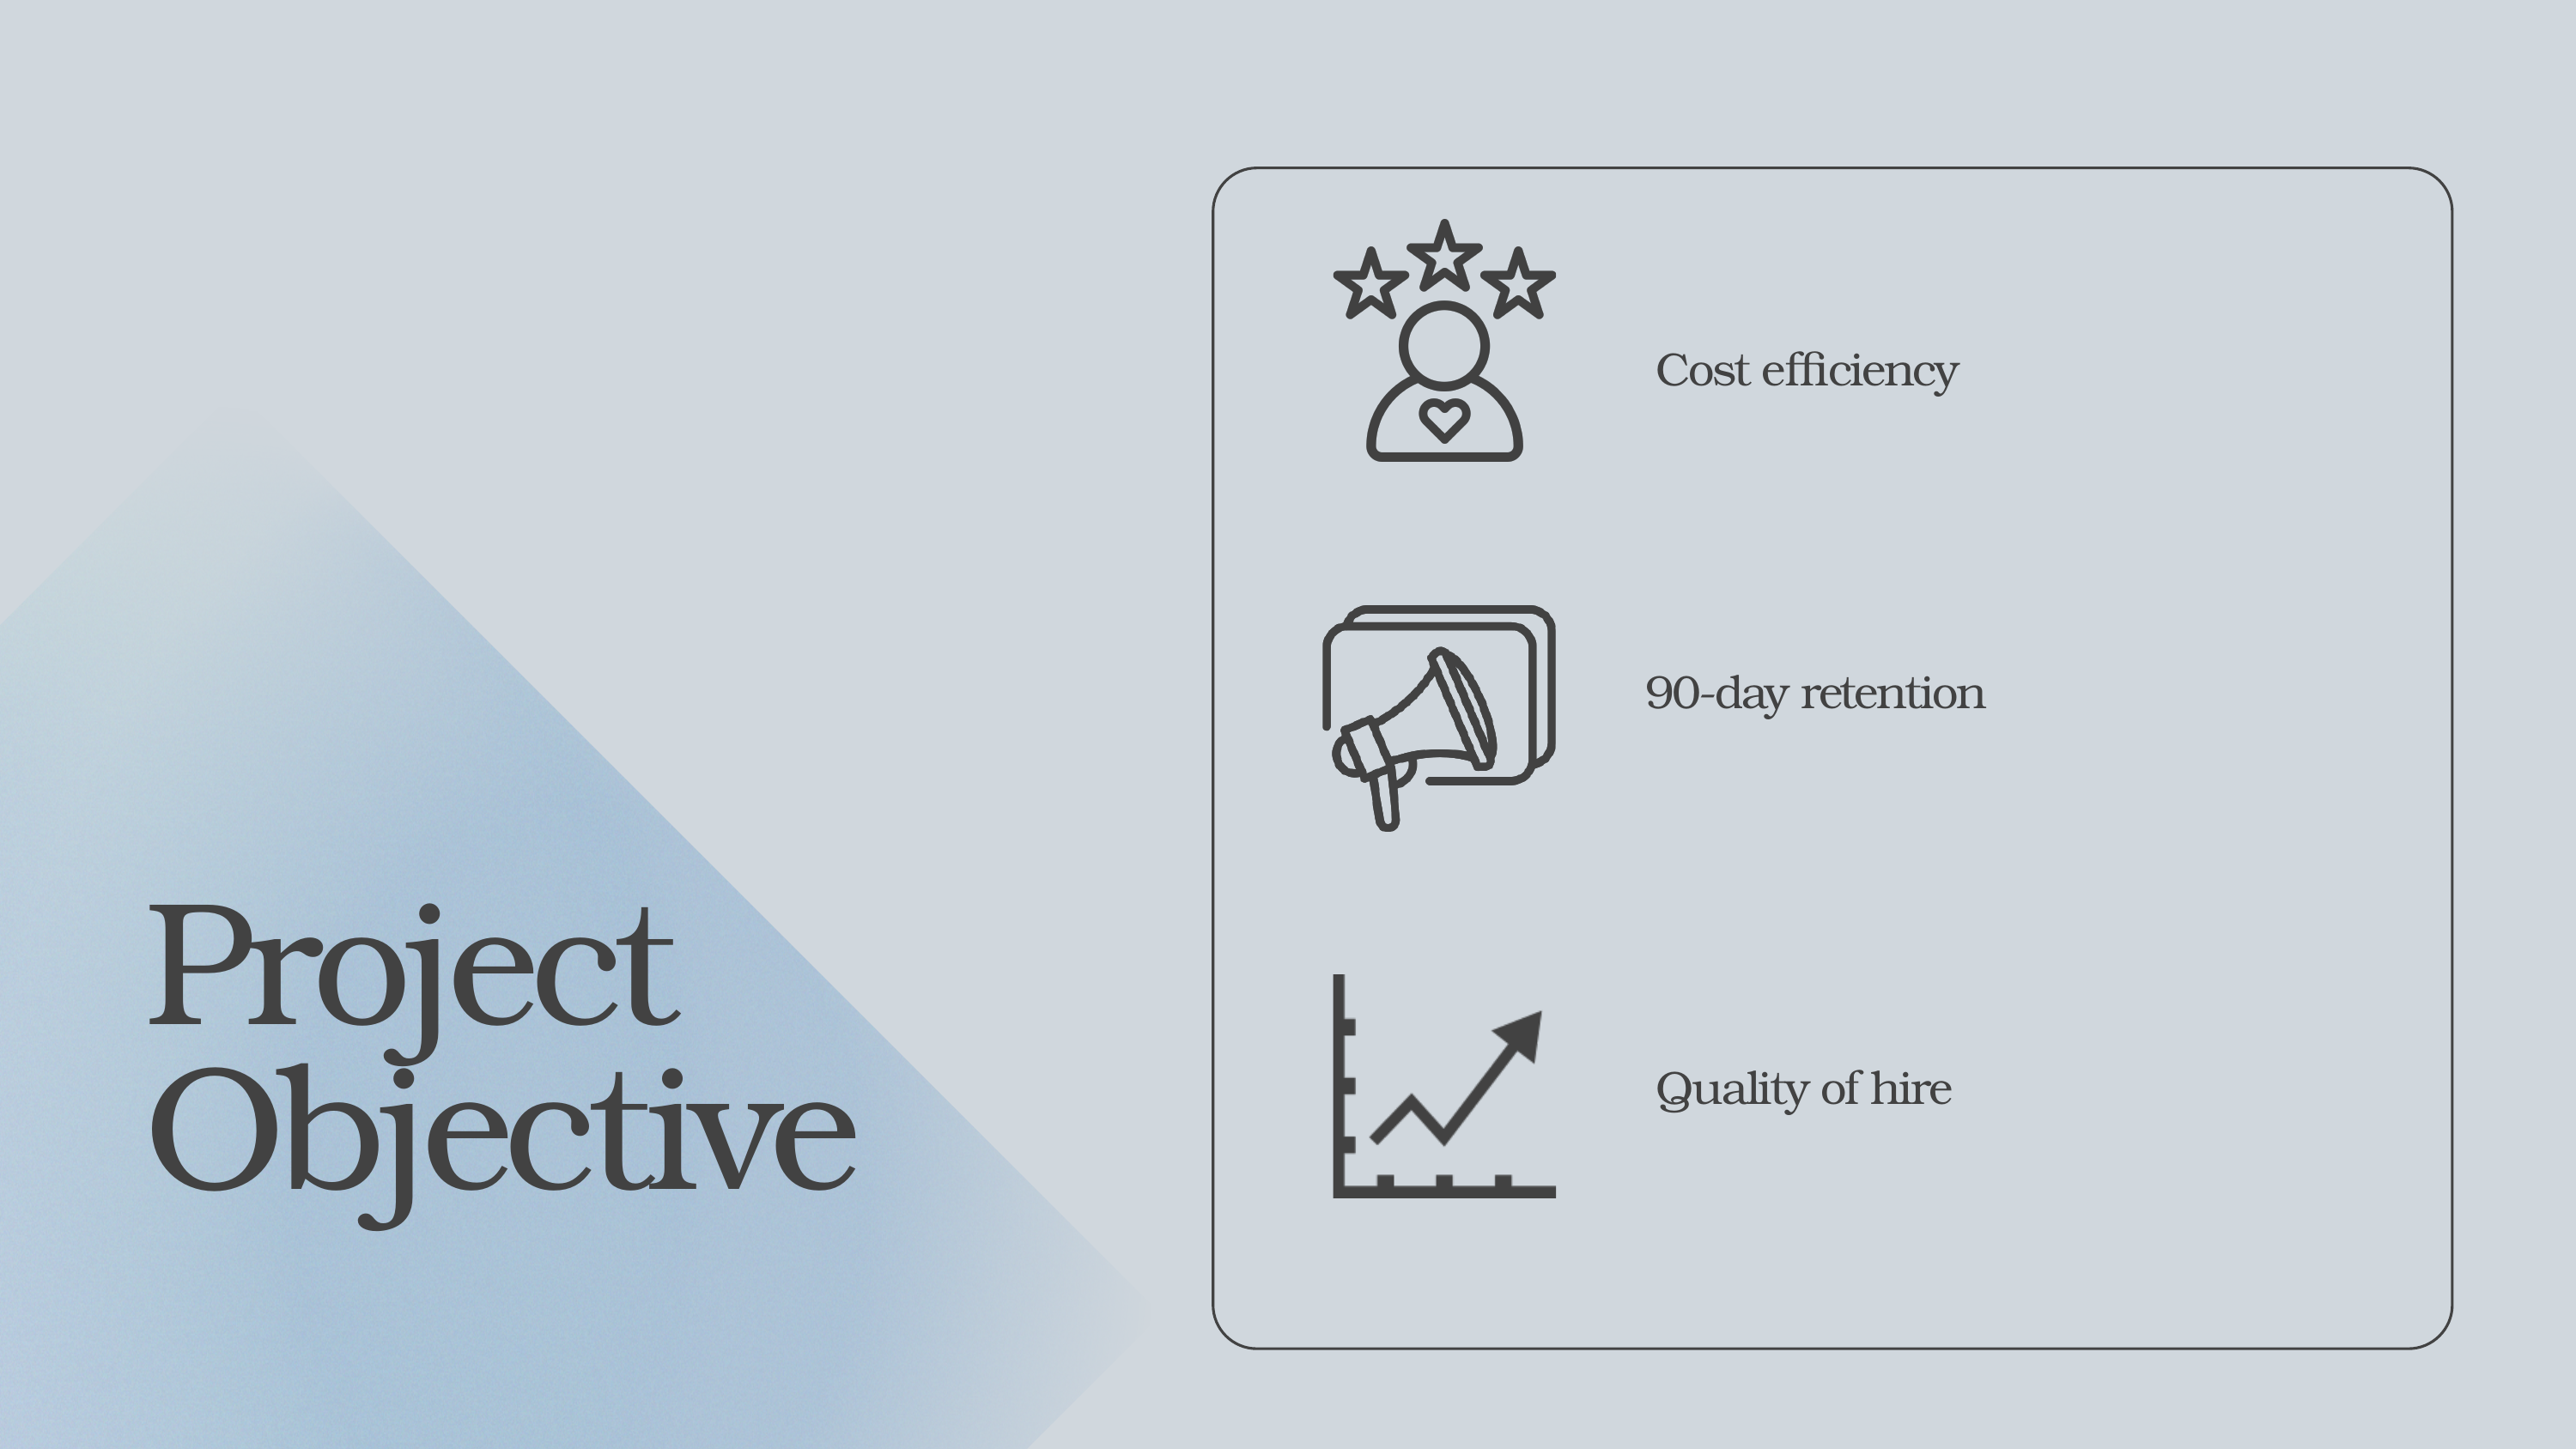

Cost efficiency

90-day retention

Project Objective

Quality of hire